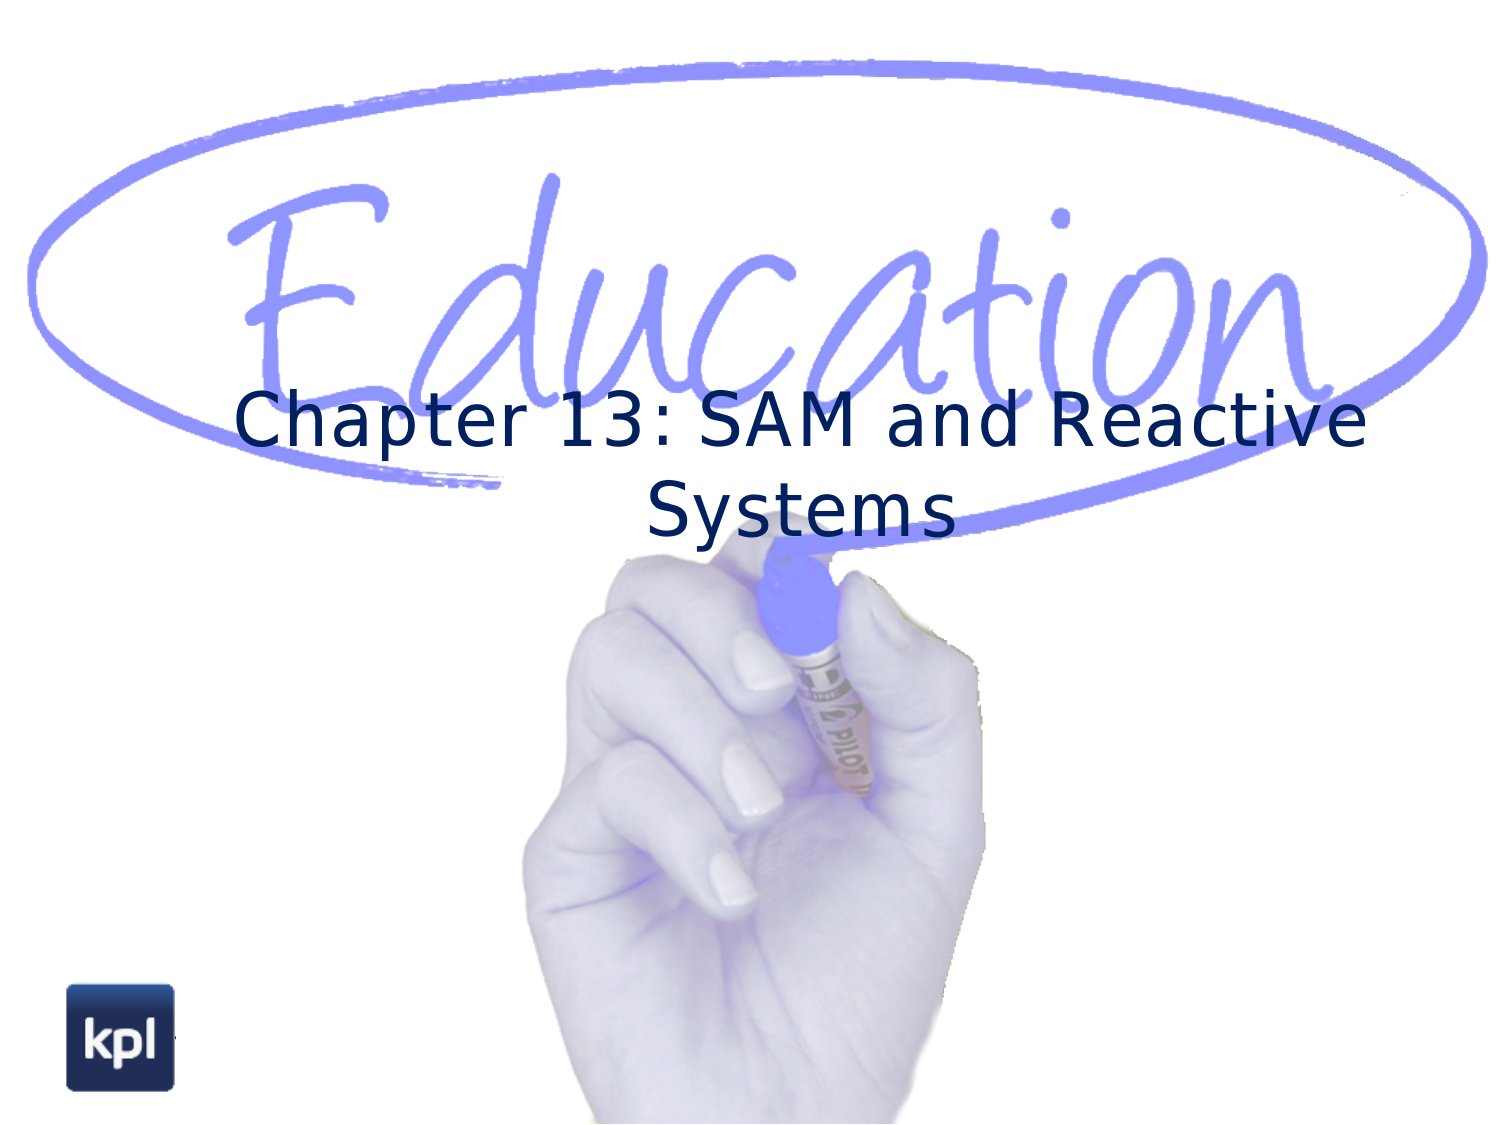

# Chapter 13: SAM and Reactive Systems